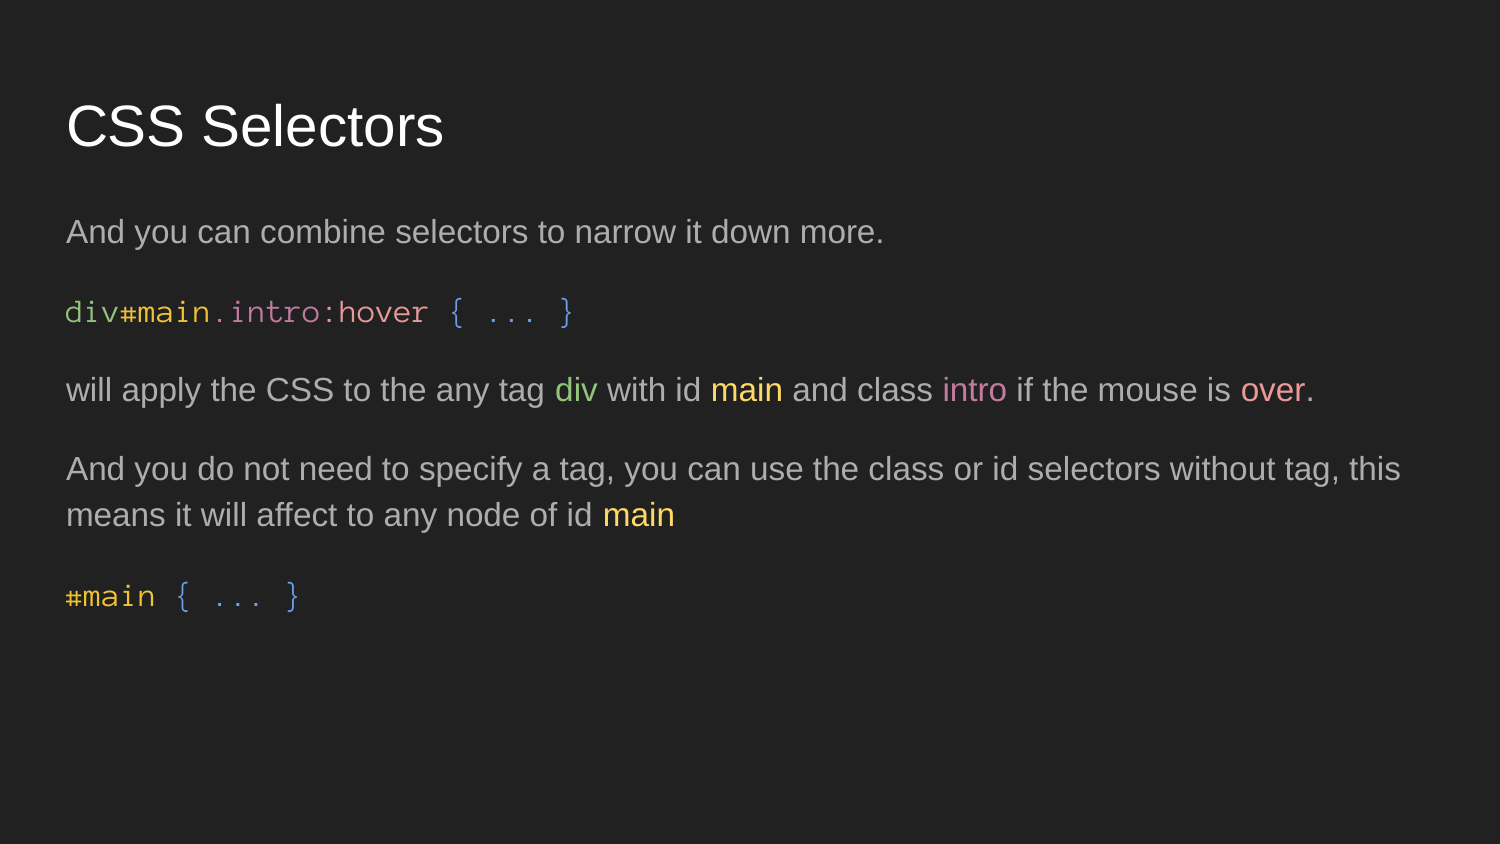

# CSS Selectors
And you can combine selectors to narrow it down more.
div#main.intro:hover { ... }
will apply the CSS to the any tag div with id main and class intro if the mouse is over.
And you do not need to specify a tag, you can use the class or id selectors without tag, this means it will affect to any node of id main
#main { ... }